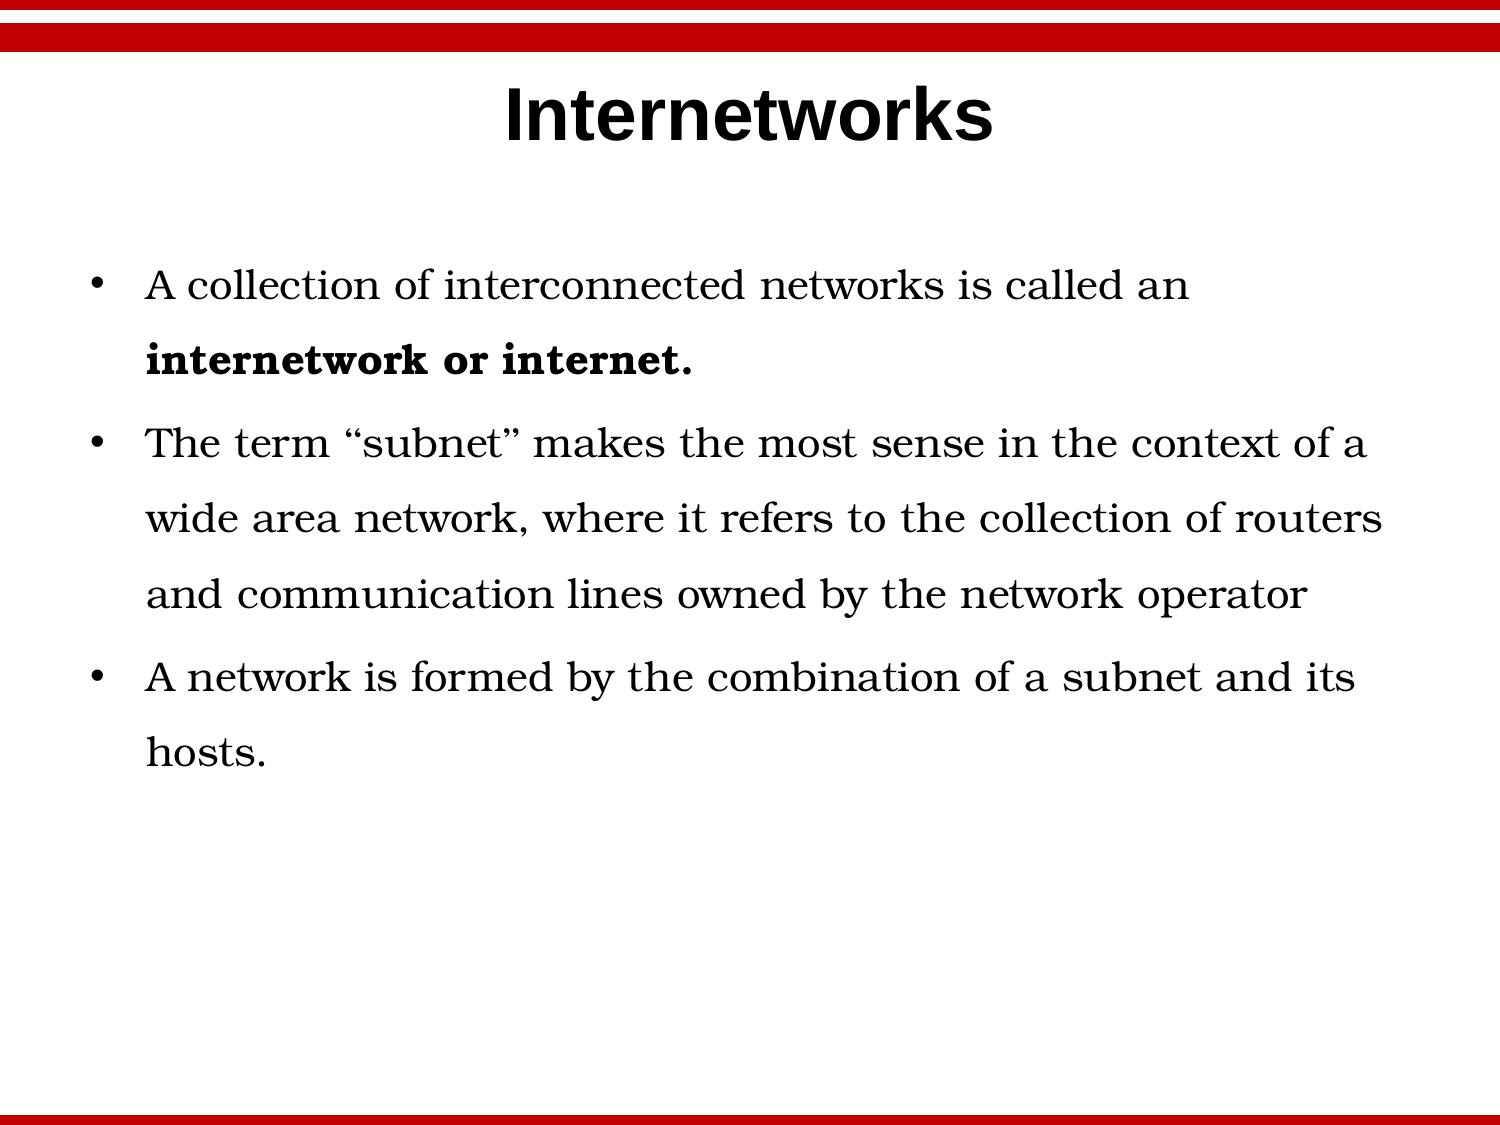

# Internetworks
A collection of interconnected networks is called an internetwork or internet.
The term ‘‘subnet’’ makes the most sense in the context of a wide area network, where it refers to the collection of routers and communication lines owned by the network operator
A network is formed by the combination of a subnet and its hosts.